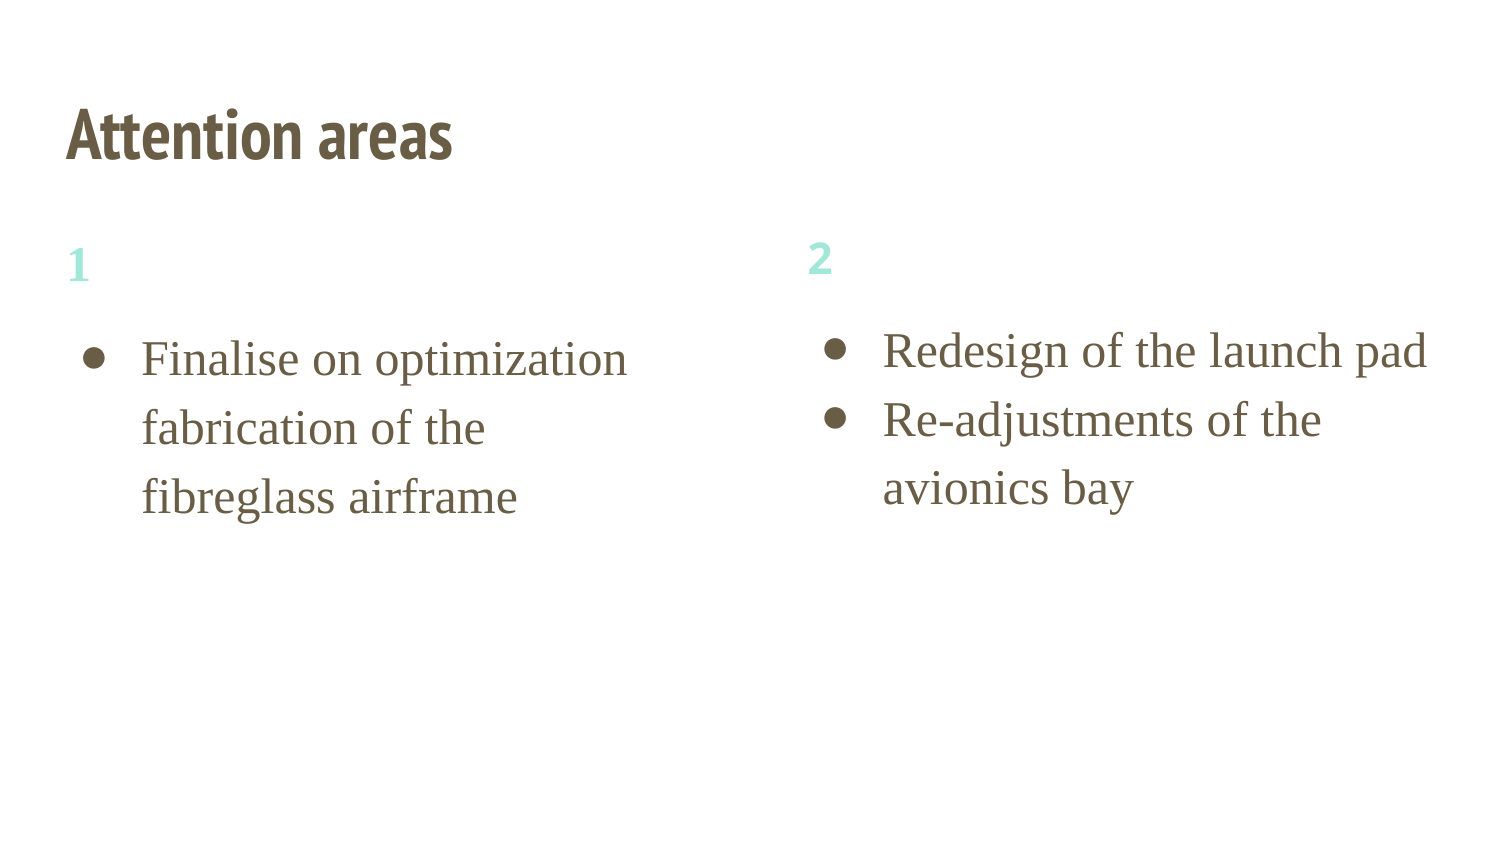

# Attention areas
1
Finalise on optimization fabrication of the fibreglass airframe

2
Redesign of the launch pad
Re-adjustments of the avionics bay